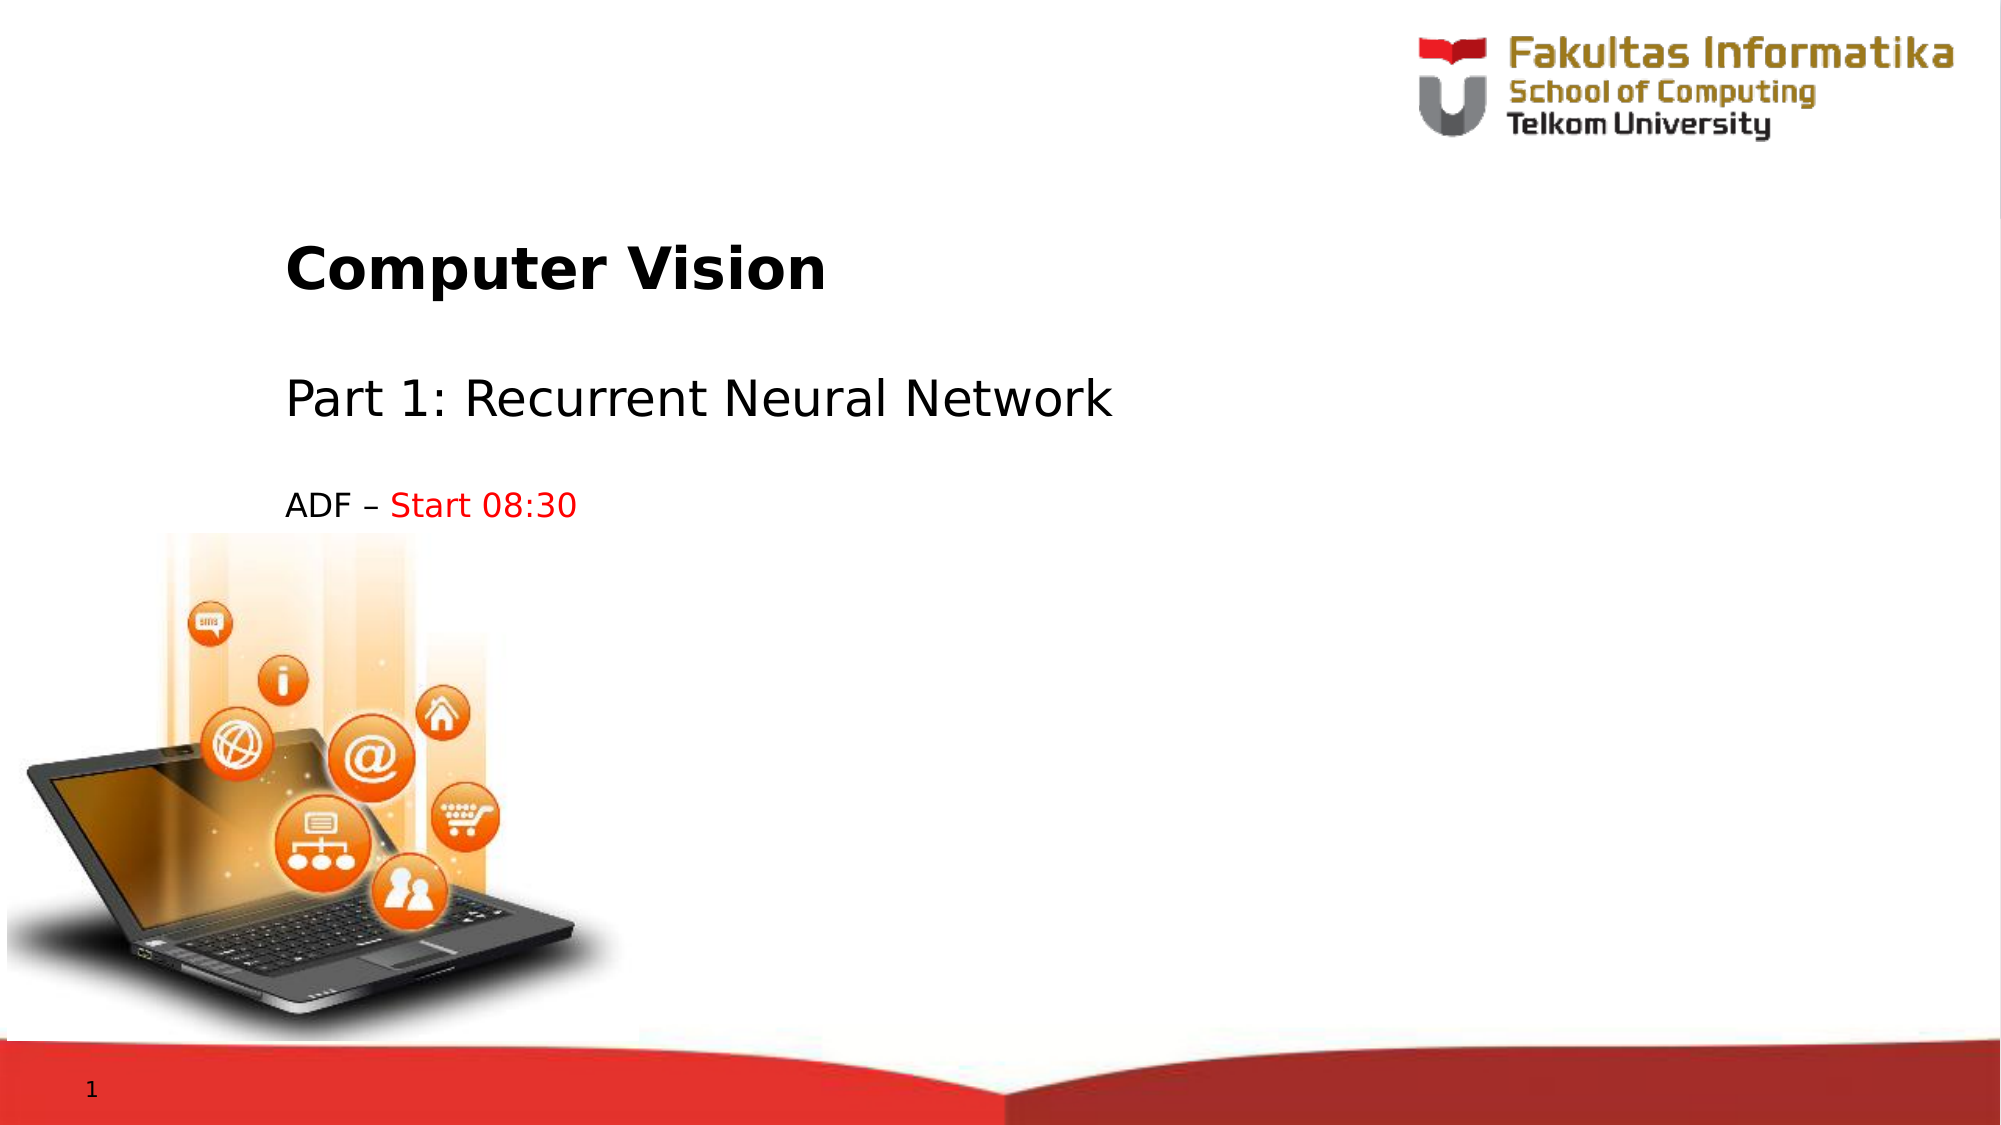

# Computer Vision
Part 1: Recurrent Neural Network
ADF – Start 08:30
1